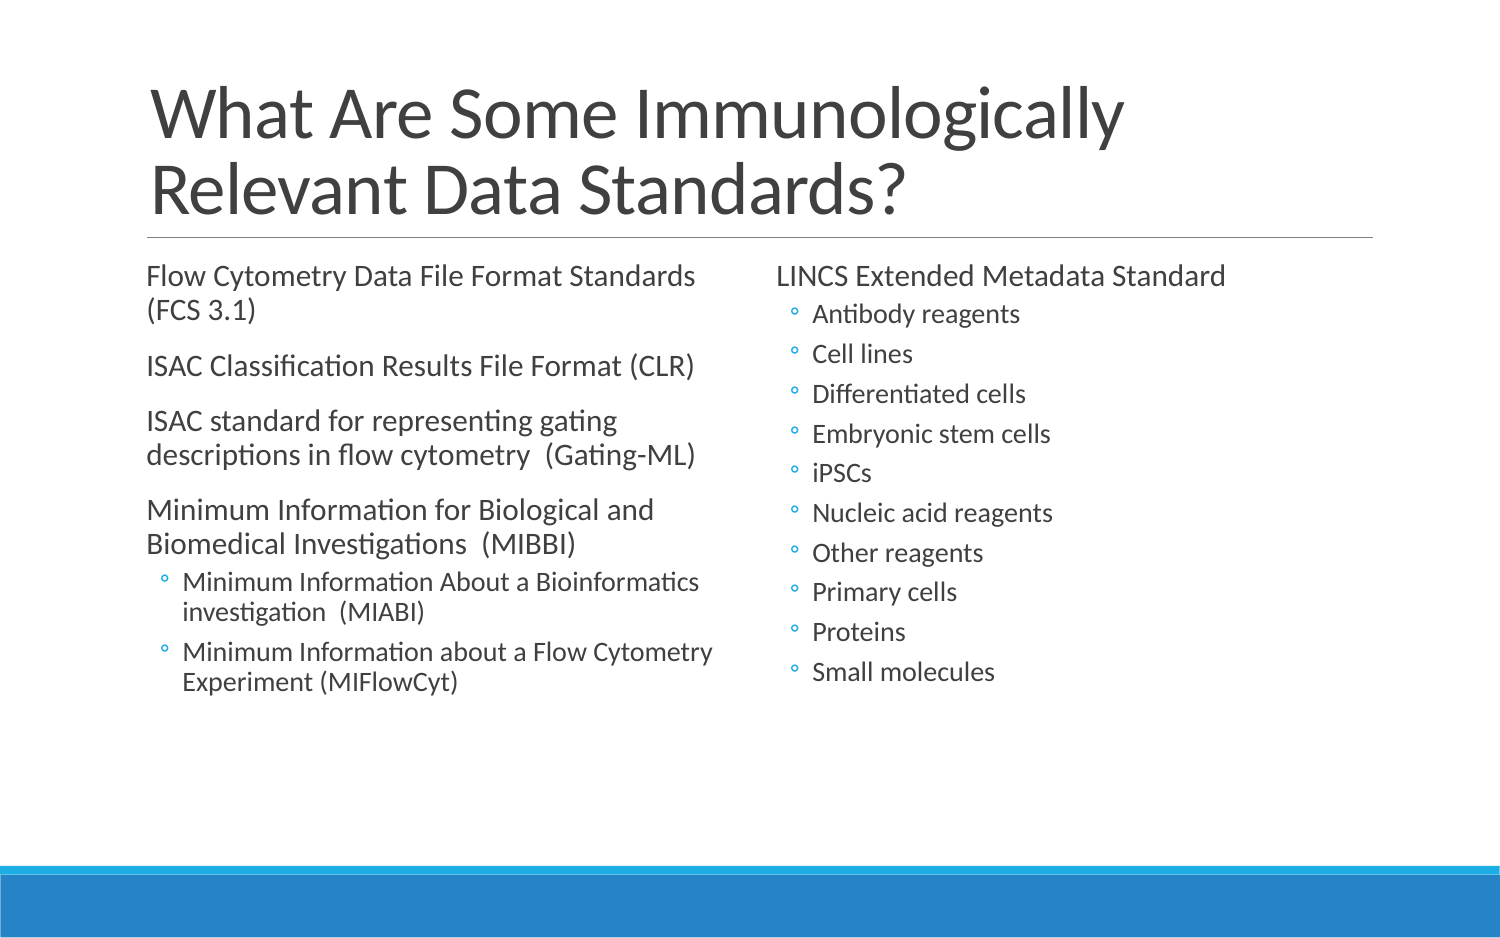

# What Are Some Immunologically Relevant Data Standards?
Flow Cytometry Data File Format Standards (FCS 3.1)
ISAC Classification Results File Format (CLR)
ISAC standard for representing gating descriptions in flow cytometry  (Gating-ML)
Minimum Information for Biological and Biomedical Investigations  (MIBBI)
Minimum Information About a Bioinformatics investigation  (MIABI)
Minimum Information about a Flow Cytometry Experiment (MIFlowCyt)
LINCS Extended Metadata Standard
Antibody reagents
Cell lines
Differentiated cells
Embryonic stem cells
iPSCs
Nucleic acid reagents
Other reagents
Primary cells
Proteins
Small molecules